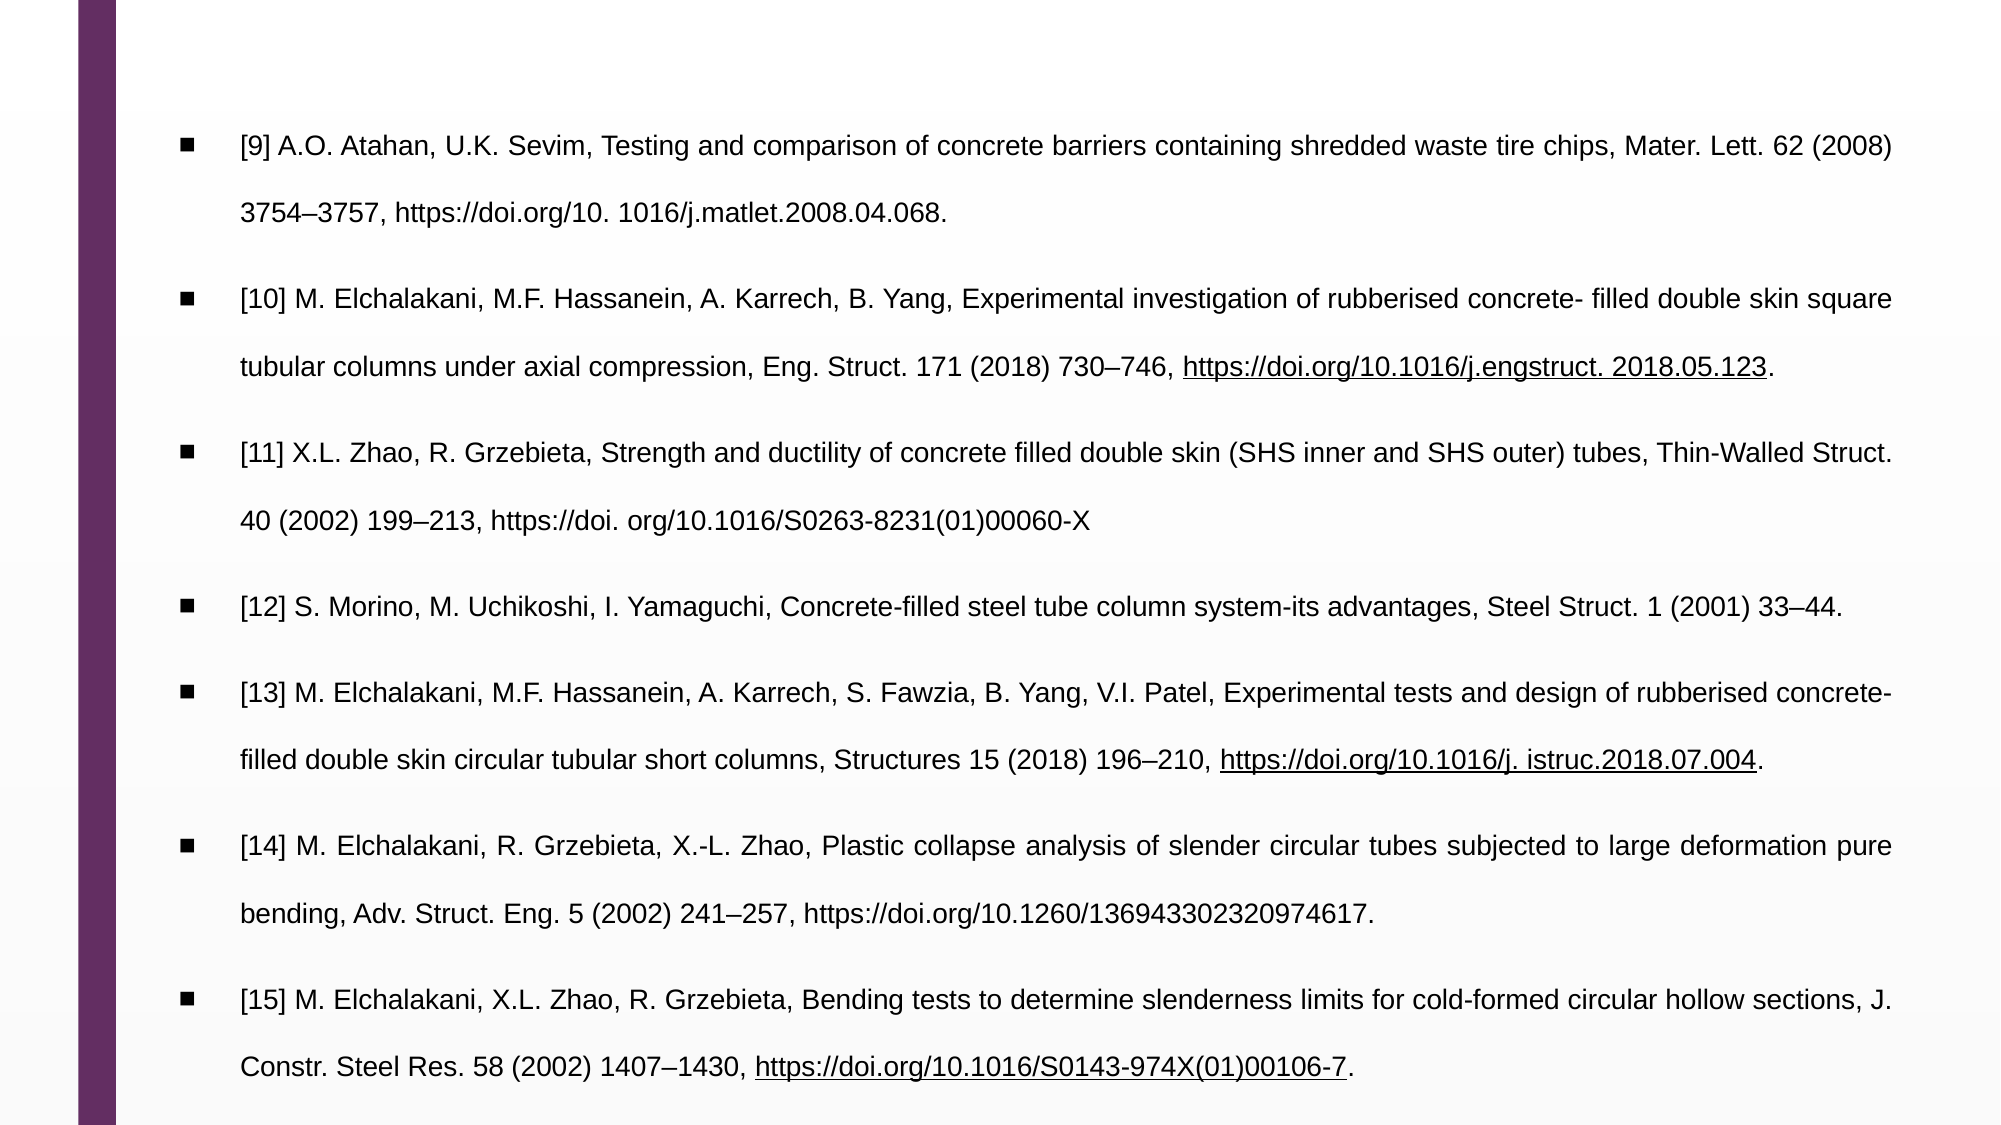

[9] A.O. Atahan, U.K. Sevim, Testing and comparison of concrete barriers containing shredded waste tire chips, Mater. Lett. 62 (2008) 3754–3757, https://doi.org/10. 1016/j.matlet.2008.04.068.
[10] M. Elchalakani, M.F. Hassanein, A. Karrech, B. Yang, Experimental investigation of rubberised concrete- filled double skin square tubular columns under axial compression, Eng. Struct. 171 (2018) 730–746, https://doi.org/10.1016/j.engstruct. 2018.05.123.
[11] X.L. Zhao, R. Grzebieta, Strength and ductility of concrete filled double skin (SHS inner and SHS outer) tubes, Thin-Walled Struct. 40 (2002) 199–213, https://doi. org/10.1016/S0263-8231(01)00060-X
[12] S. Morino, M. Uchikoshi, I. Yamaguchi, Concrete-filled steel tube column system-its advantages, Steel Struct. 1 (2001) 33–44.
[13] M. Elchalakani, M.F. Hassanein, A. Karrech, S. Fawzia, B. Yang, V.I. Patel, Experimental tests and design of rubberised concrete-filled double skin circular tubular short columns, Structures 15 (2018) 196–210, https://doi.org/10.1016/j. istruc.2018.07.004.
[14] M. Elchalakani, R. Grzebieta, X.-L. Zhao, Plastic collapse analysis of slender circular tubes subjected to large deformation pure bending, Adv. Struct. Eng. 5 (2002) 241–257, https://doi.org/10.1260/136943302320974617.
[15] M. Elchalakani, X.L. Zhao, R. Grzebieta, Bending tests to determine slenderness limits for cold-formed circular hollow sections, J. Constr. Steel Res. 58 (2002) 1407–1430, https://doi.org/10.1016/S0143-974X(01)00106-7.